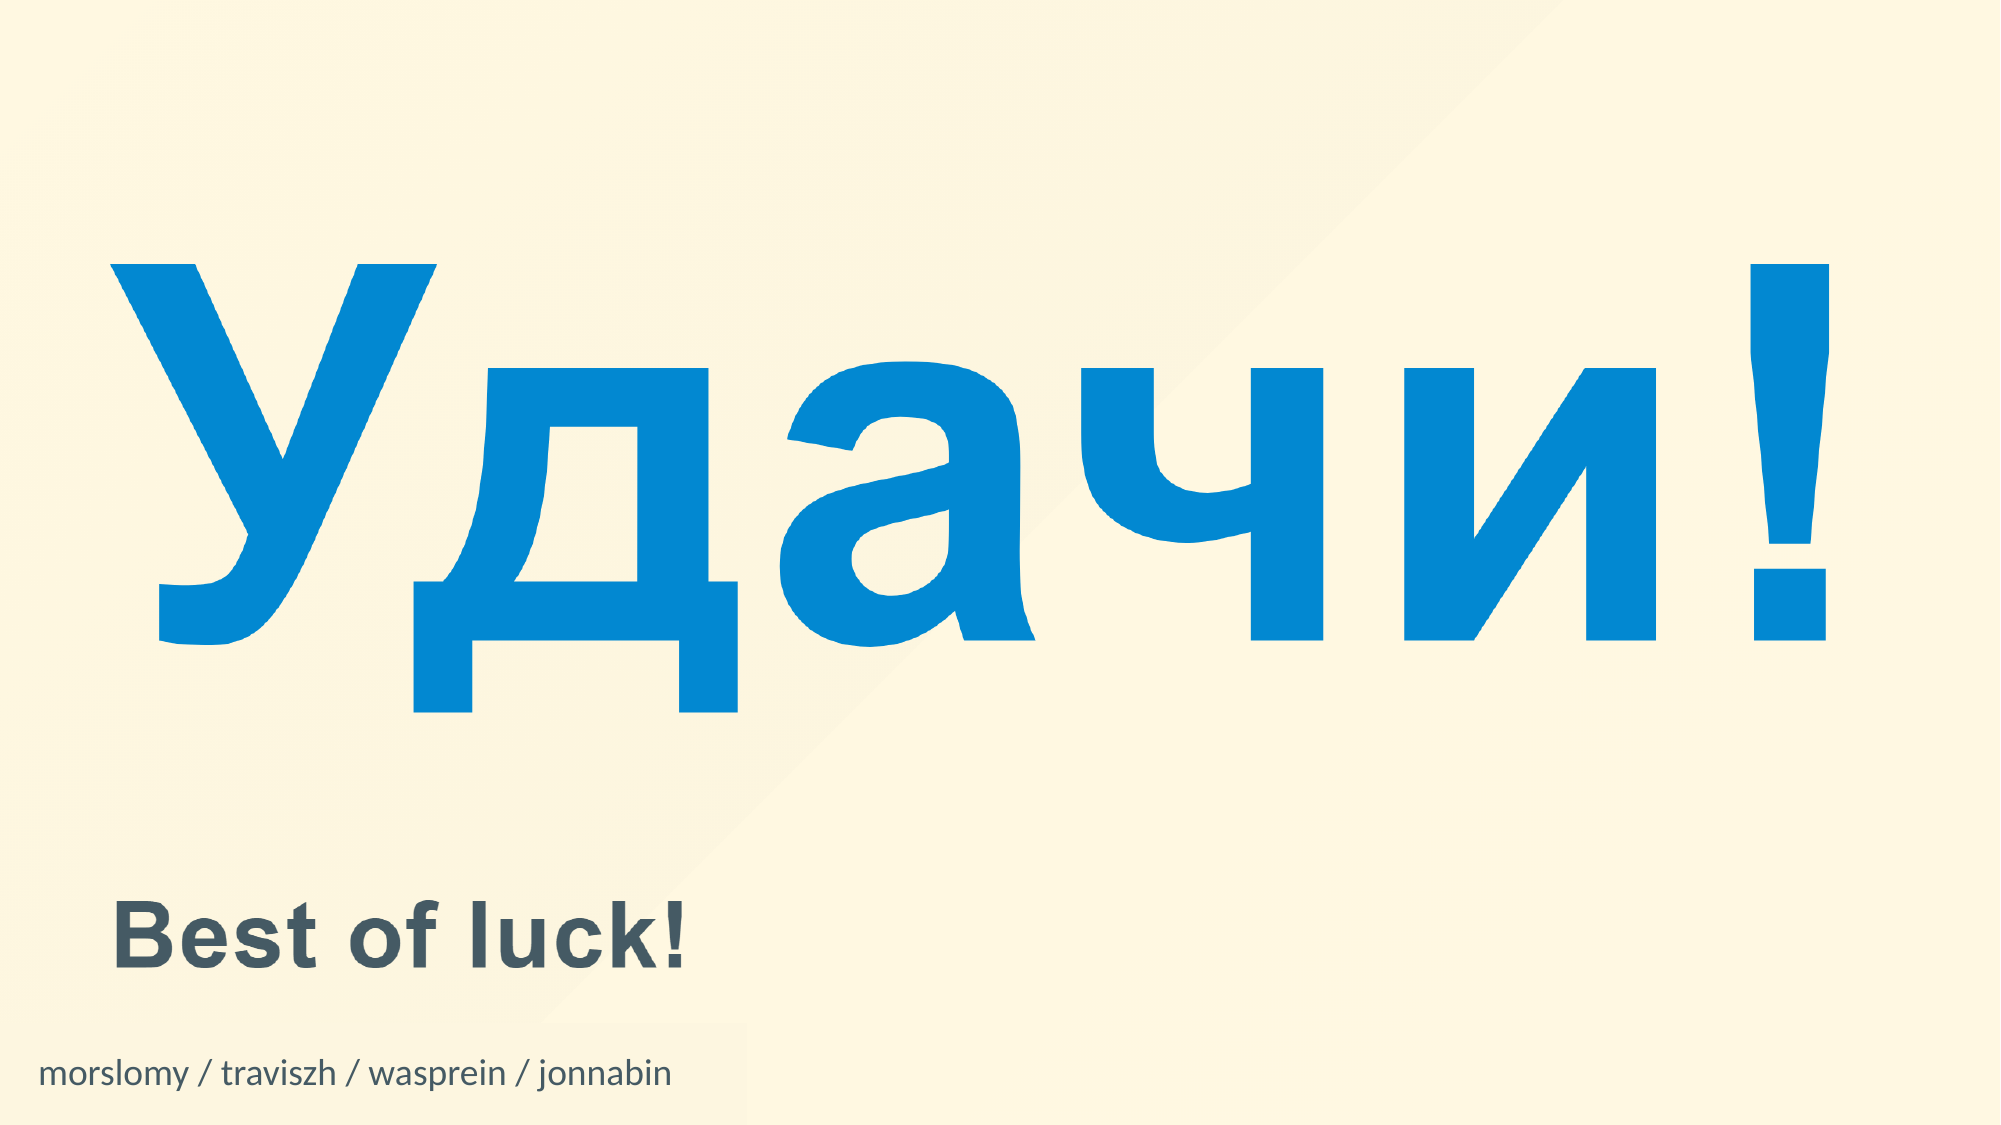

morslomy / traviszh / wasprein / jonnabin